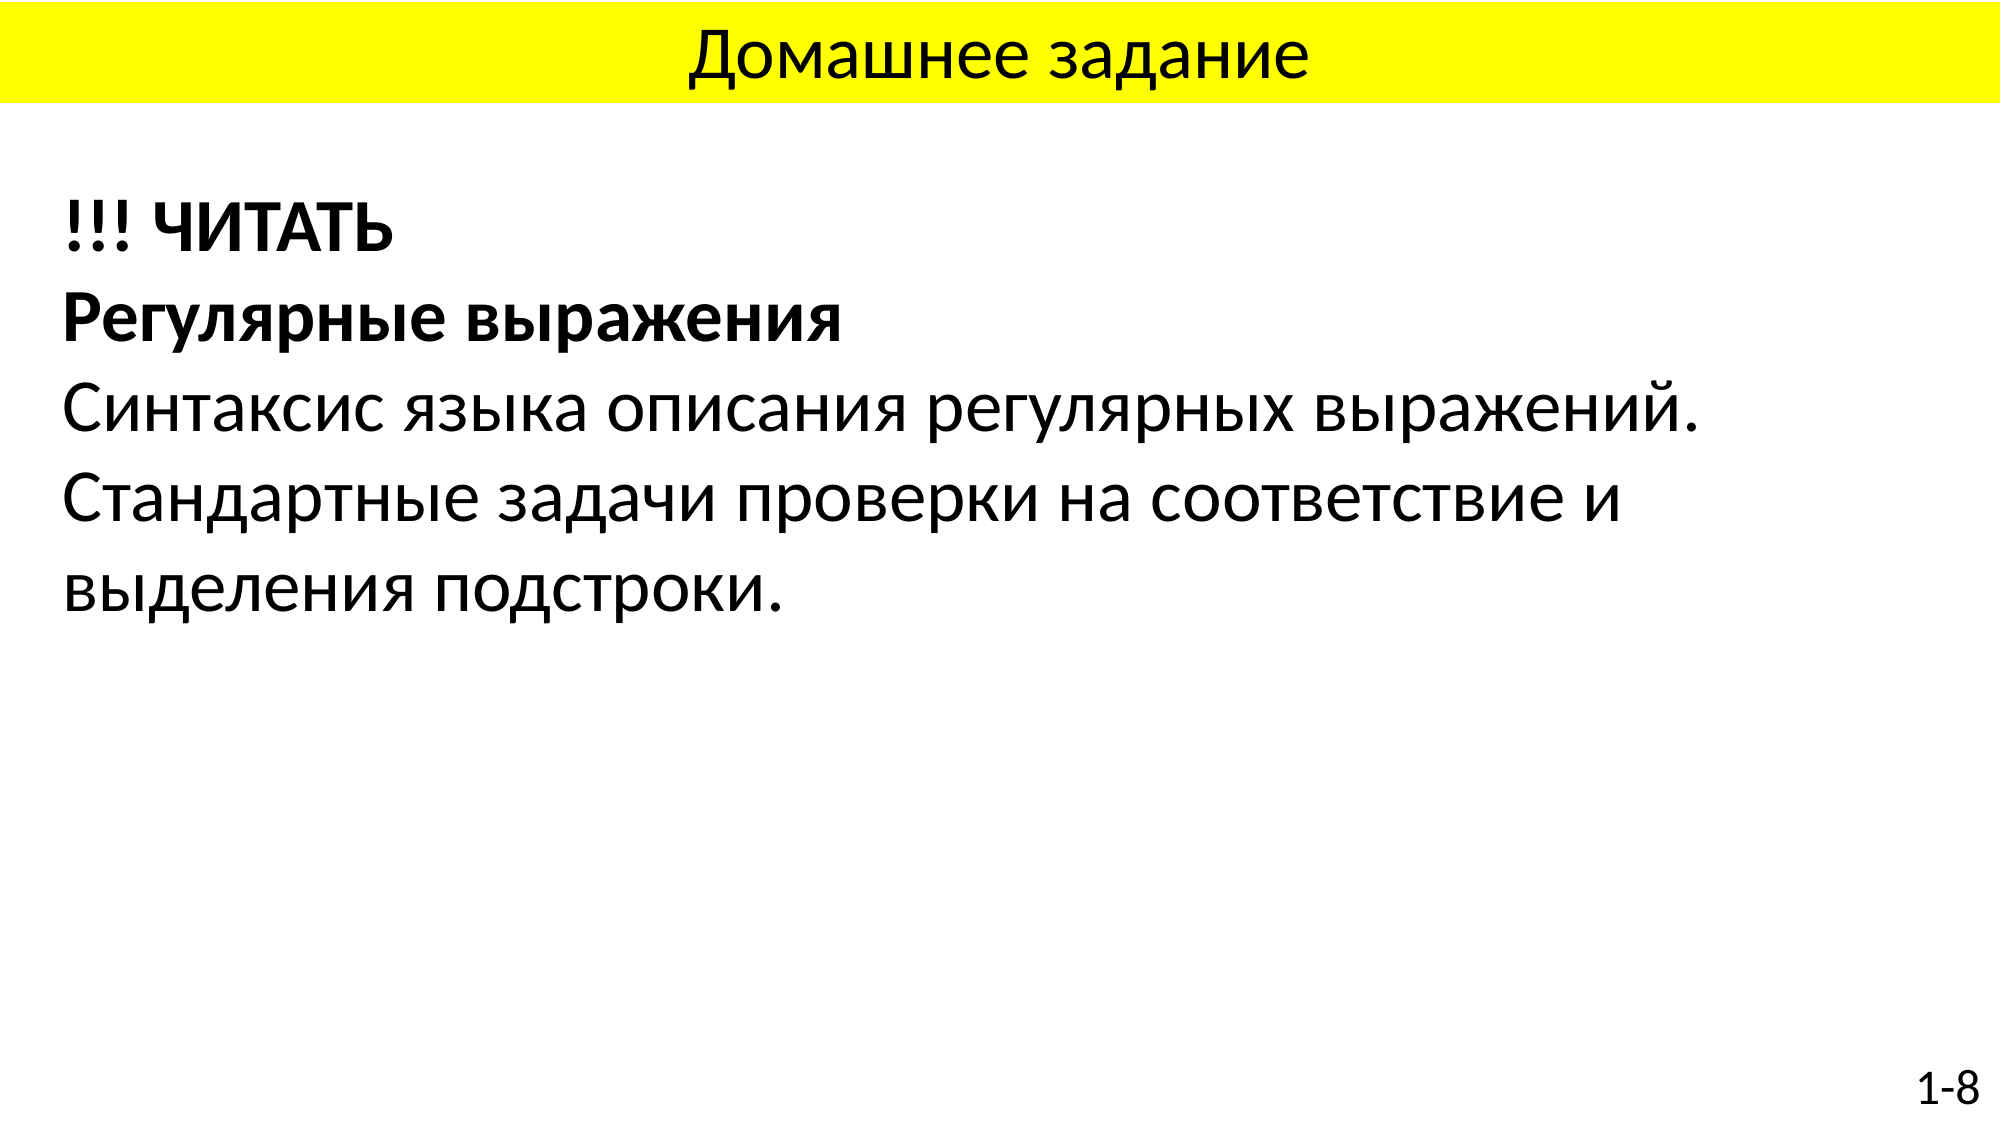

# Домашнее задание
!!! ЧИТАТЬ
Регулярные выражения
Синтаксис языка описания регулярных выражений. Стандартные задачи проверки на соответствие и выделения подстроки.
1-8